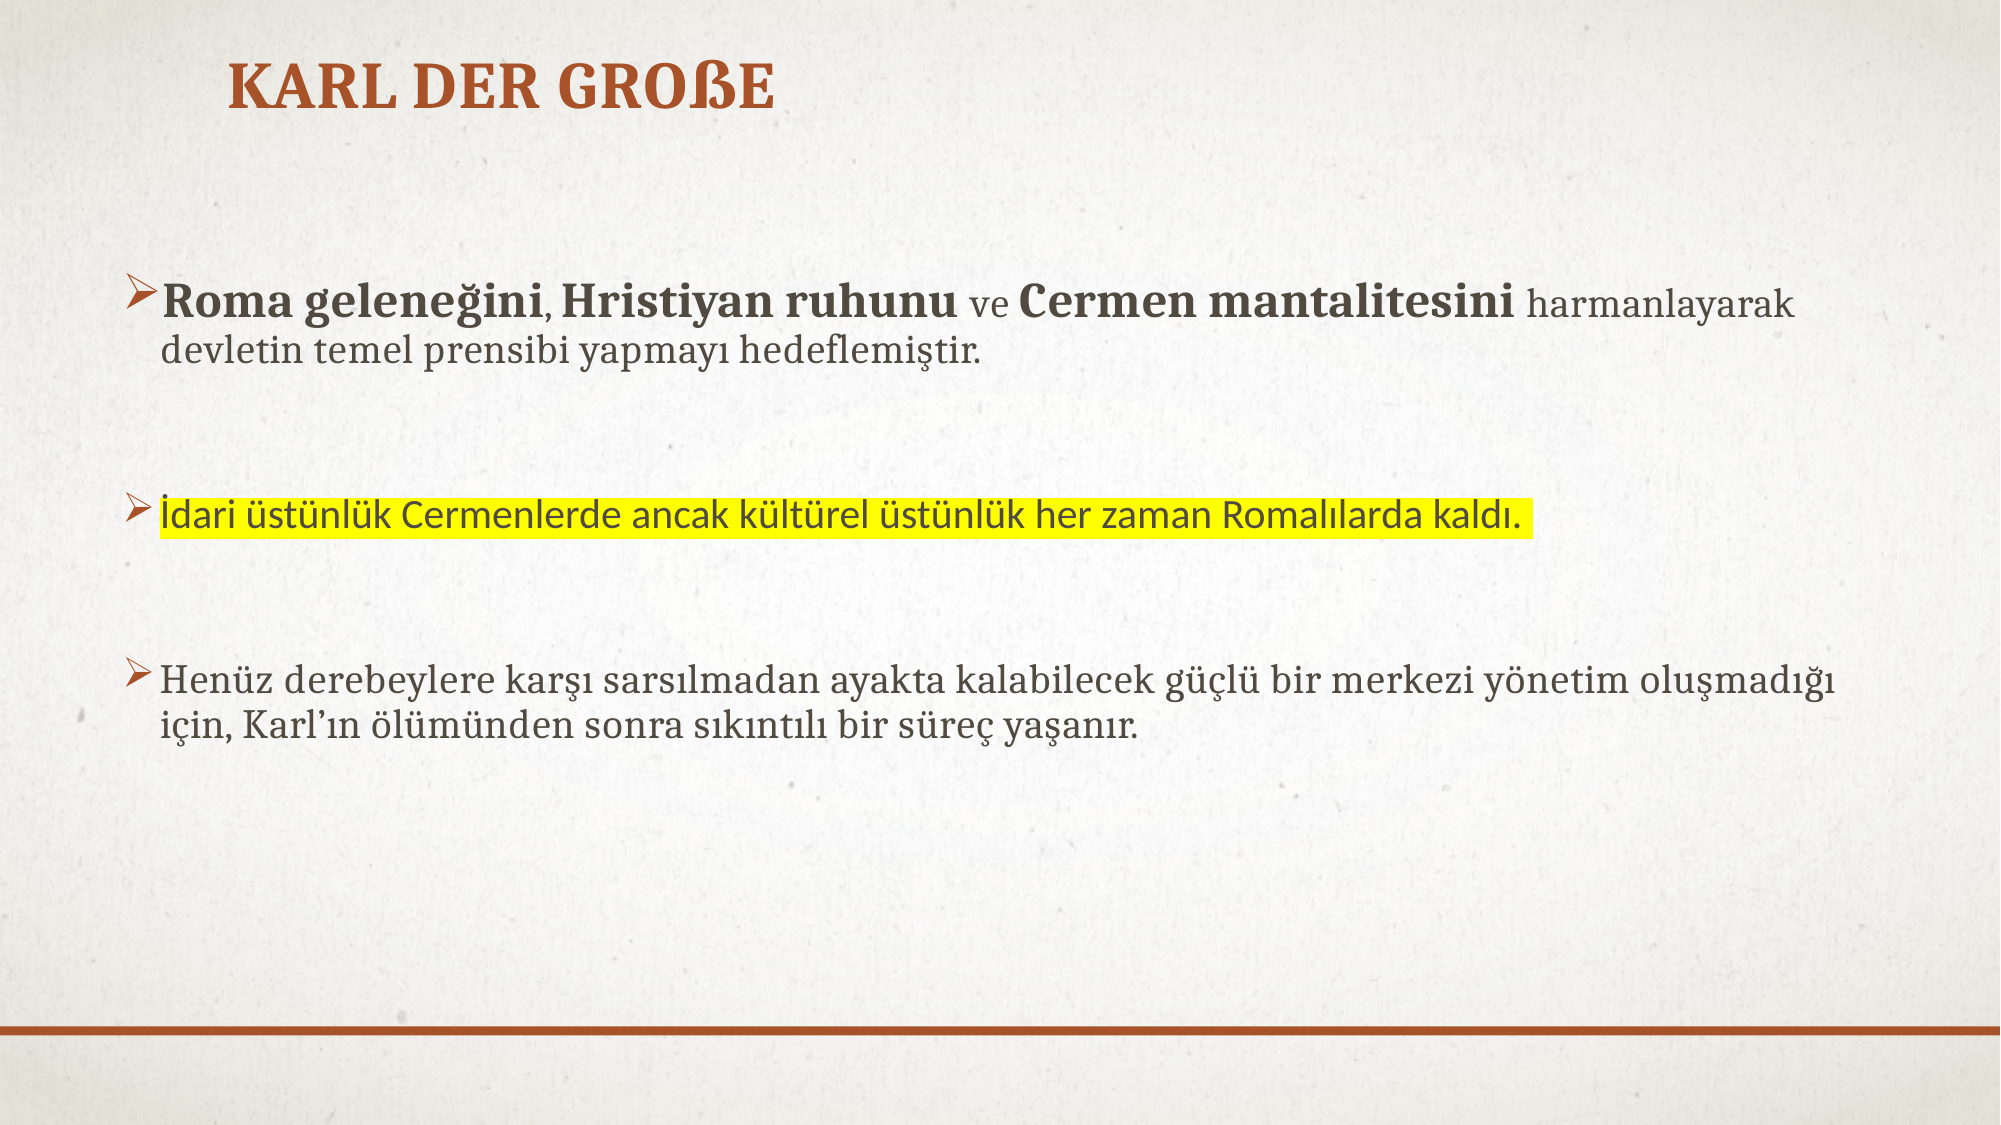

# Karl der Große
Roma geleneğini, Hristiyan ruhunu ve Cermen mantalitesini harmanlayarak devletin temel prensibi yapmayı hedeflemiştir.

İdari üstünlük Cermenlerde ancak kültürel üstünlük her zaman Romalılarda kaldı.

Henüz derebeylere karşı sarsılmadan ayakta kalabilecek güçlü bir merkezi yönetim oluşmadığı için, Karl’ın ölümünden sonra sıkıntılı bir süreç yaşanır.